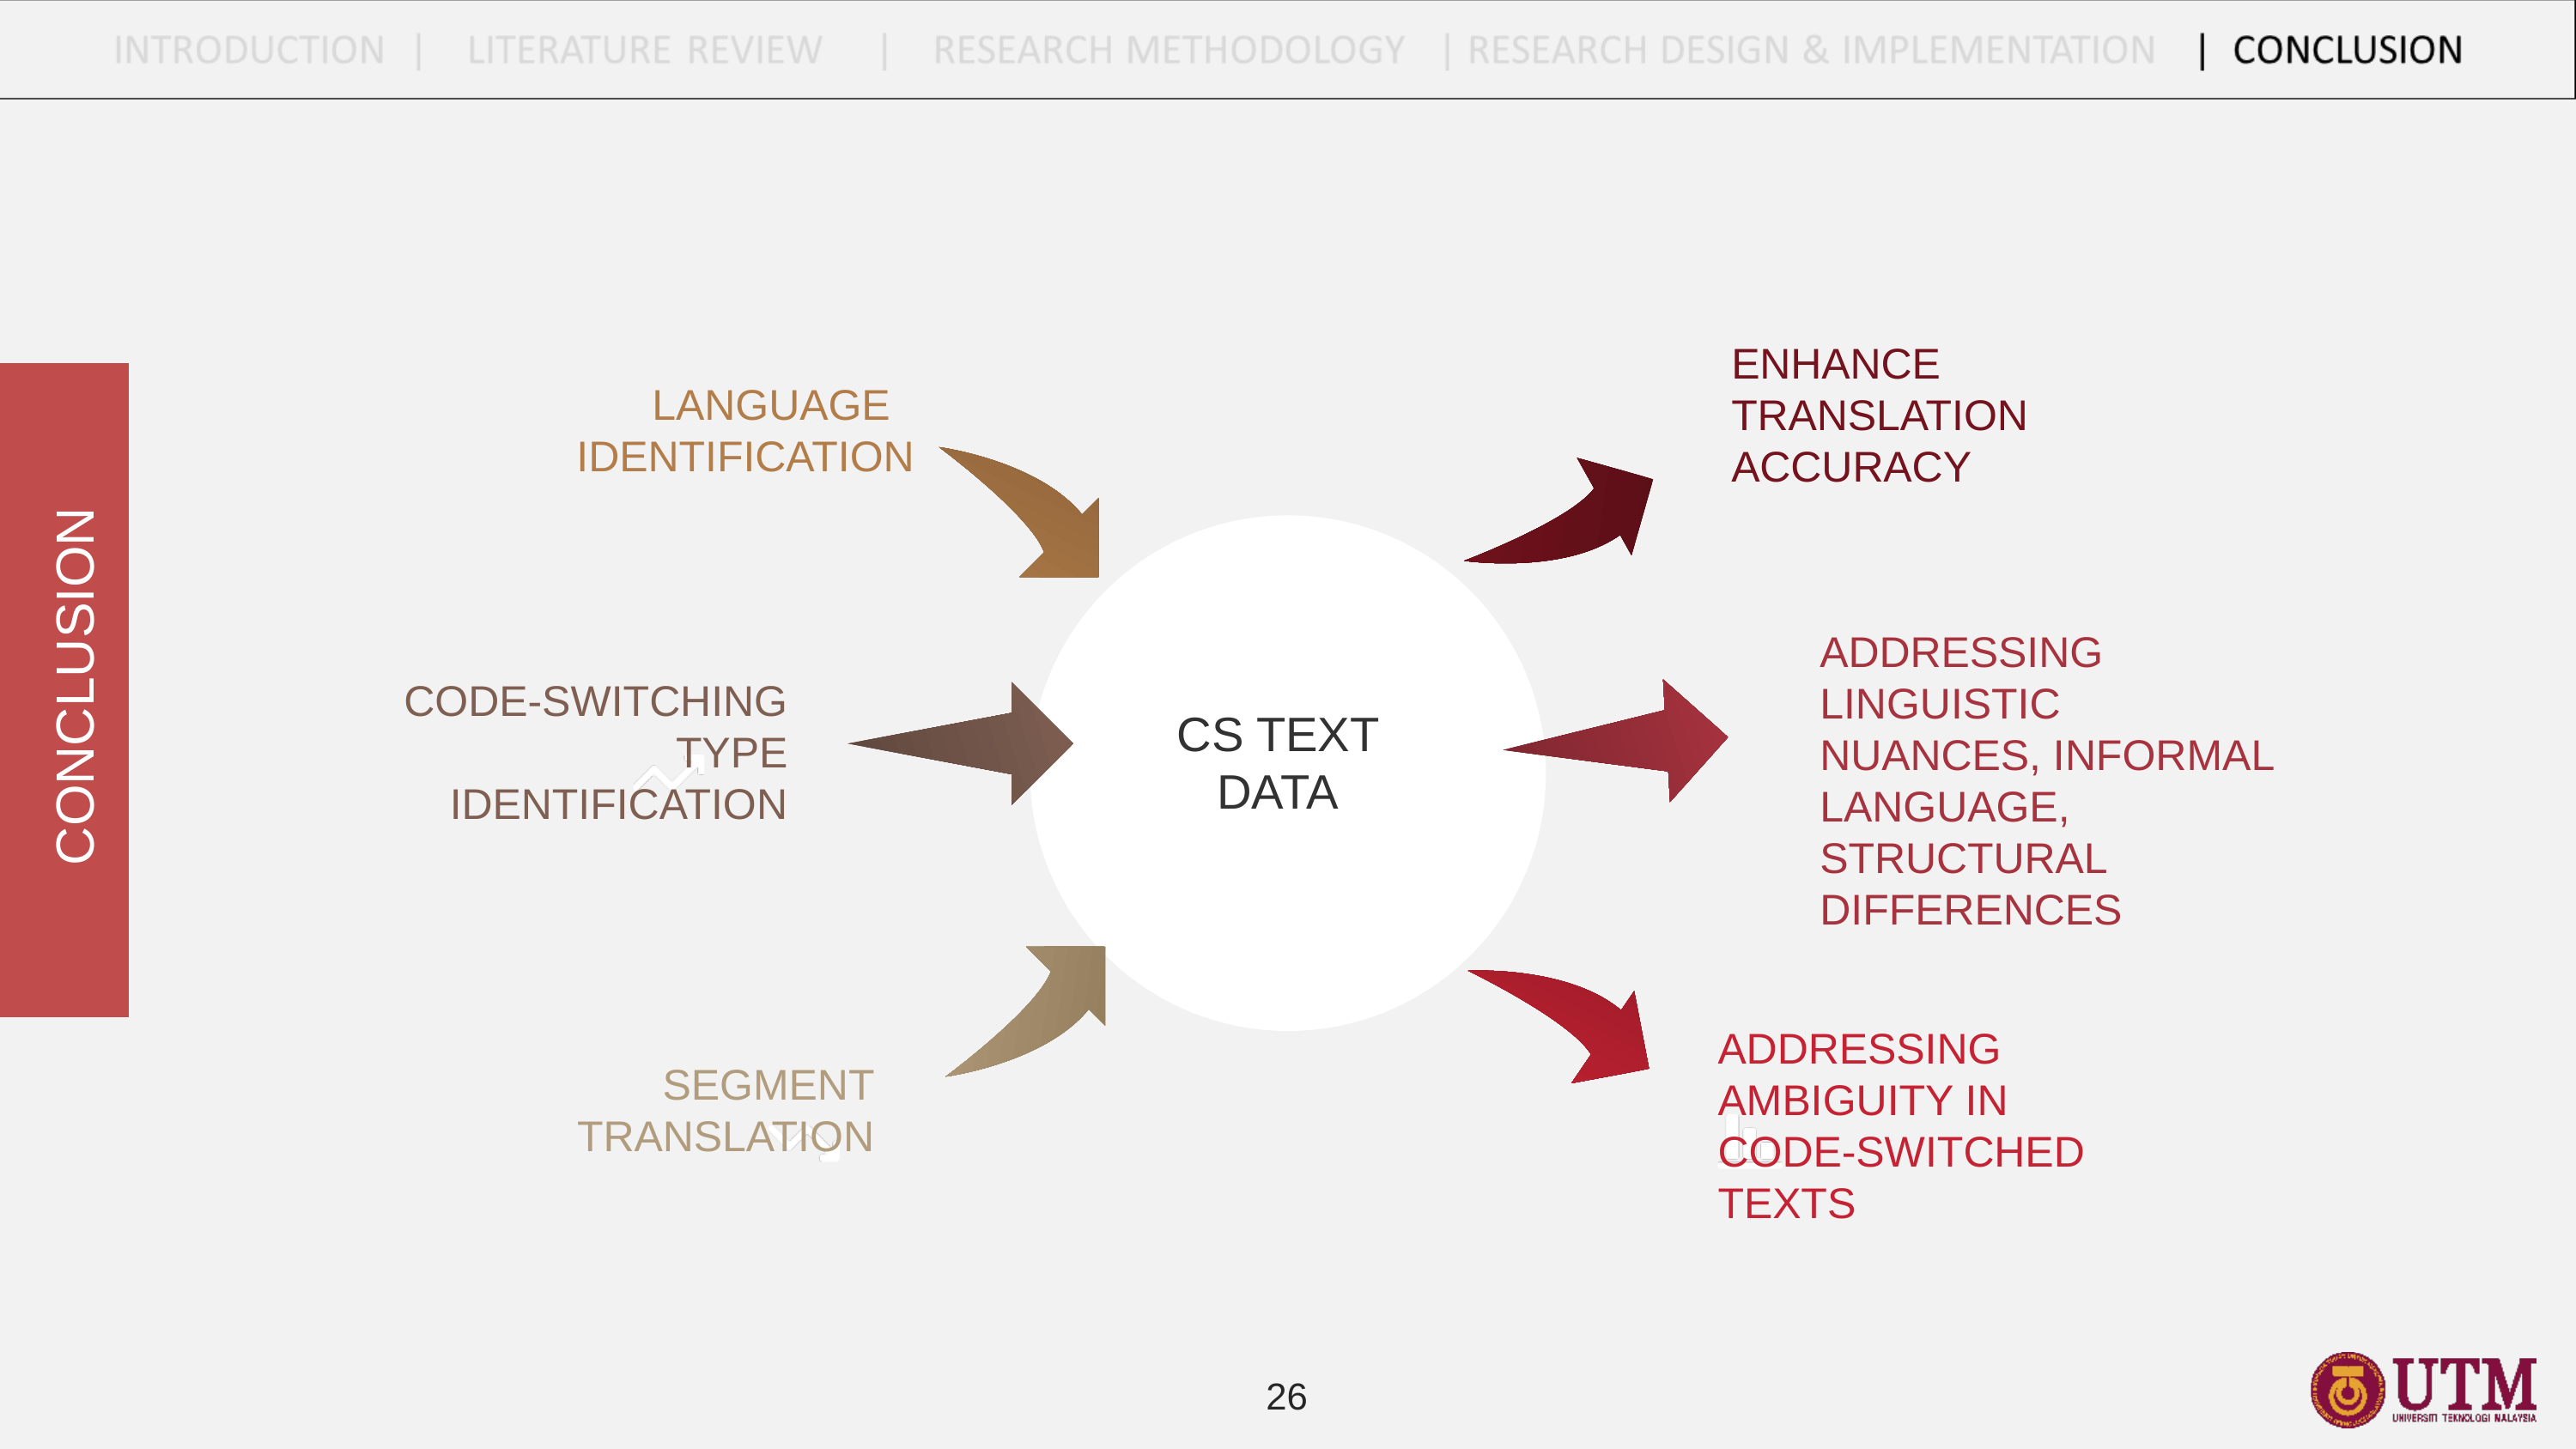

CONCLUSION
ENHANCE TRANSLATION ACCURACY
LANGUAGE   IDENTIFICATION

ADDRESSING LINGUISTIC NUANCES, INFORMAL LANGUAGE, STRUCTURAL DIFFERENCES
CODE-SWITCHING TYPE IDENTIFICATION

CS TEXT DATA

ADDRESSING AMBIGUITY IN CODE-SWITCHED TEXTS
SEGMENT TRANSLATION

26